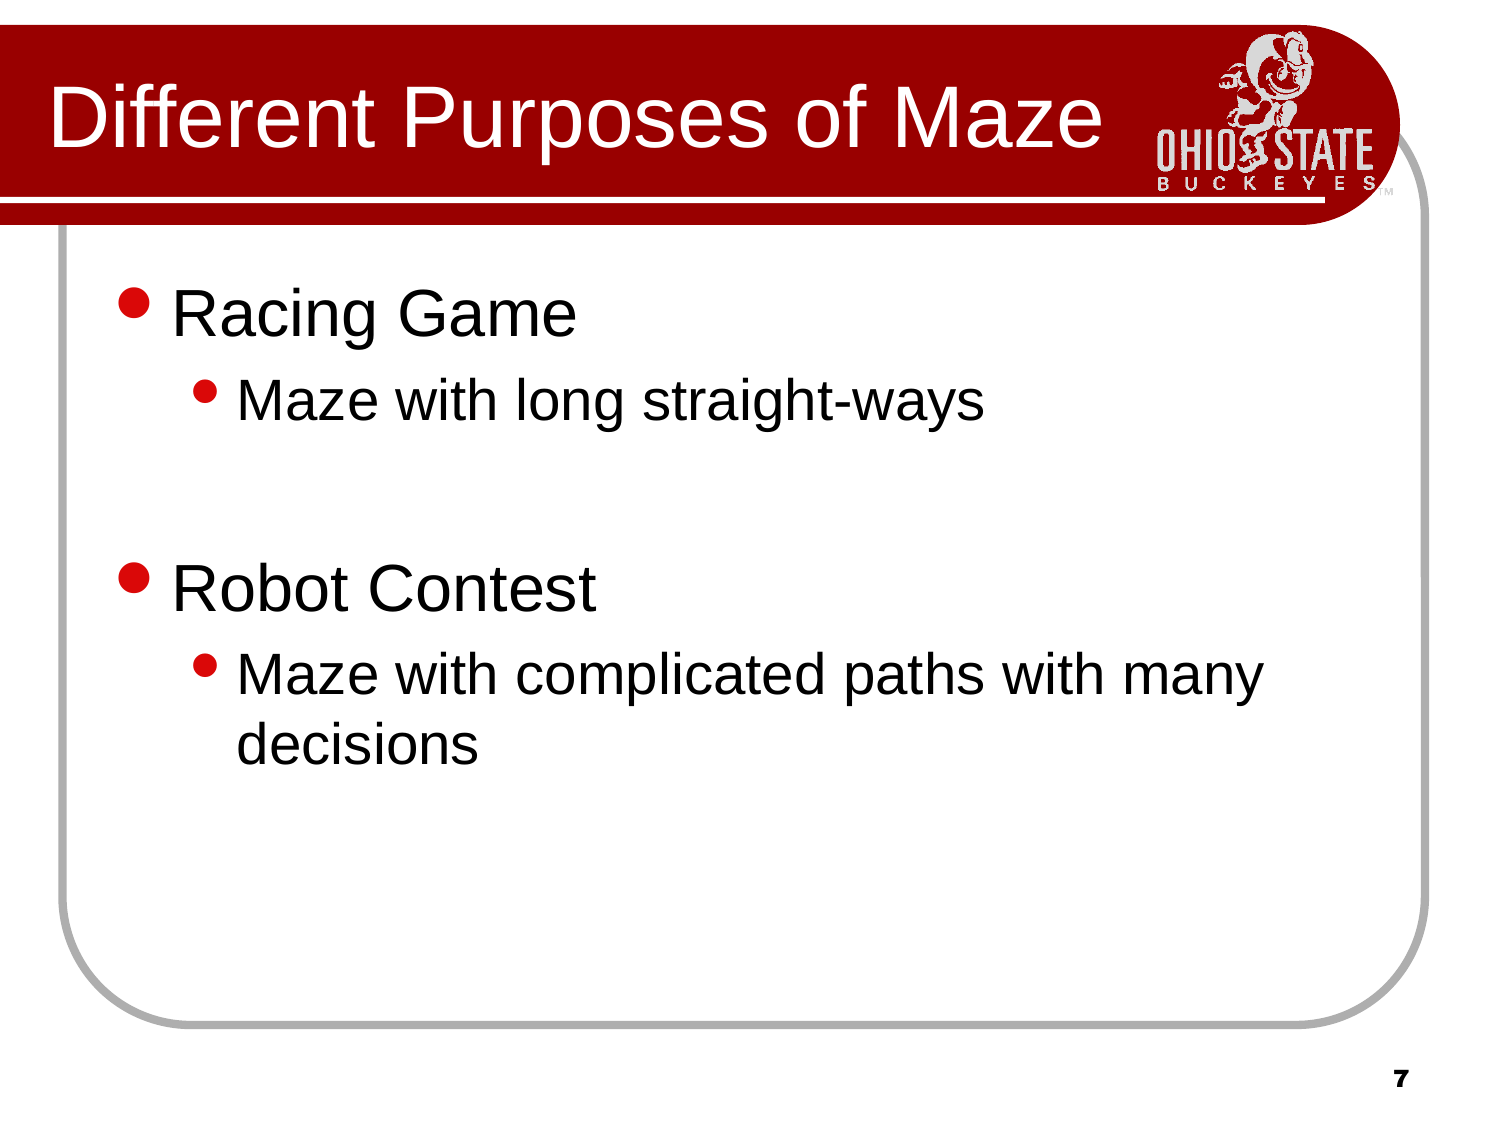

# Different Purposes of Maze
Racing Game
Maze with long straight-ways

Robot Contest
Maze with complicated paths with many decisions
7